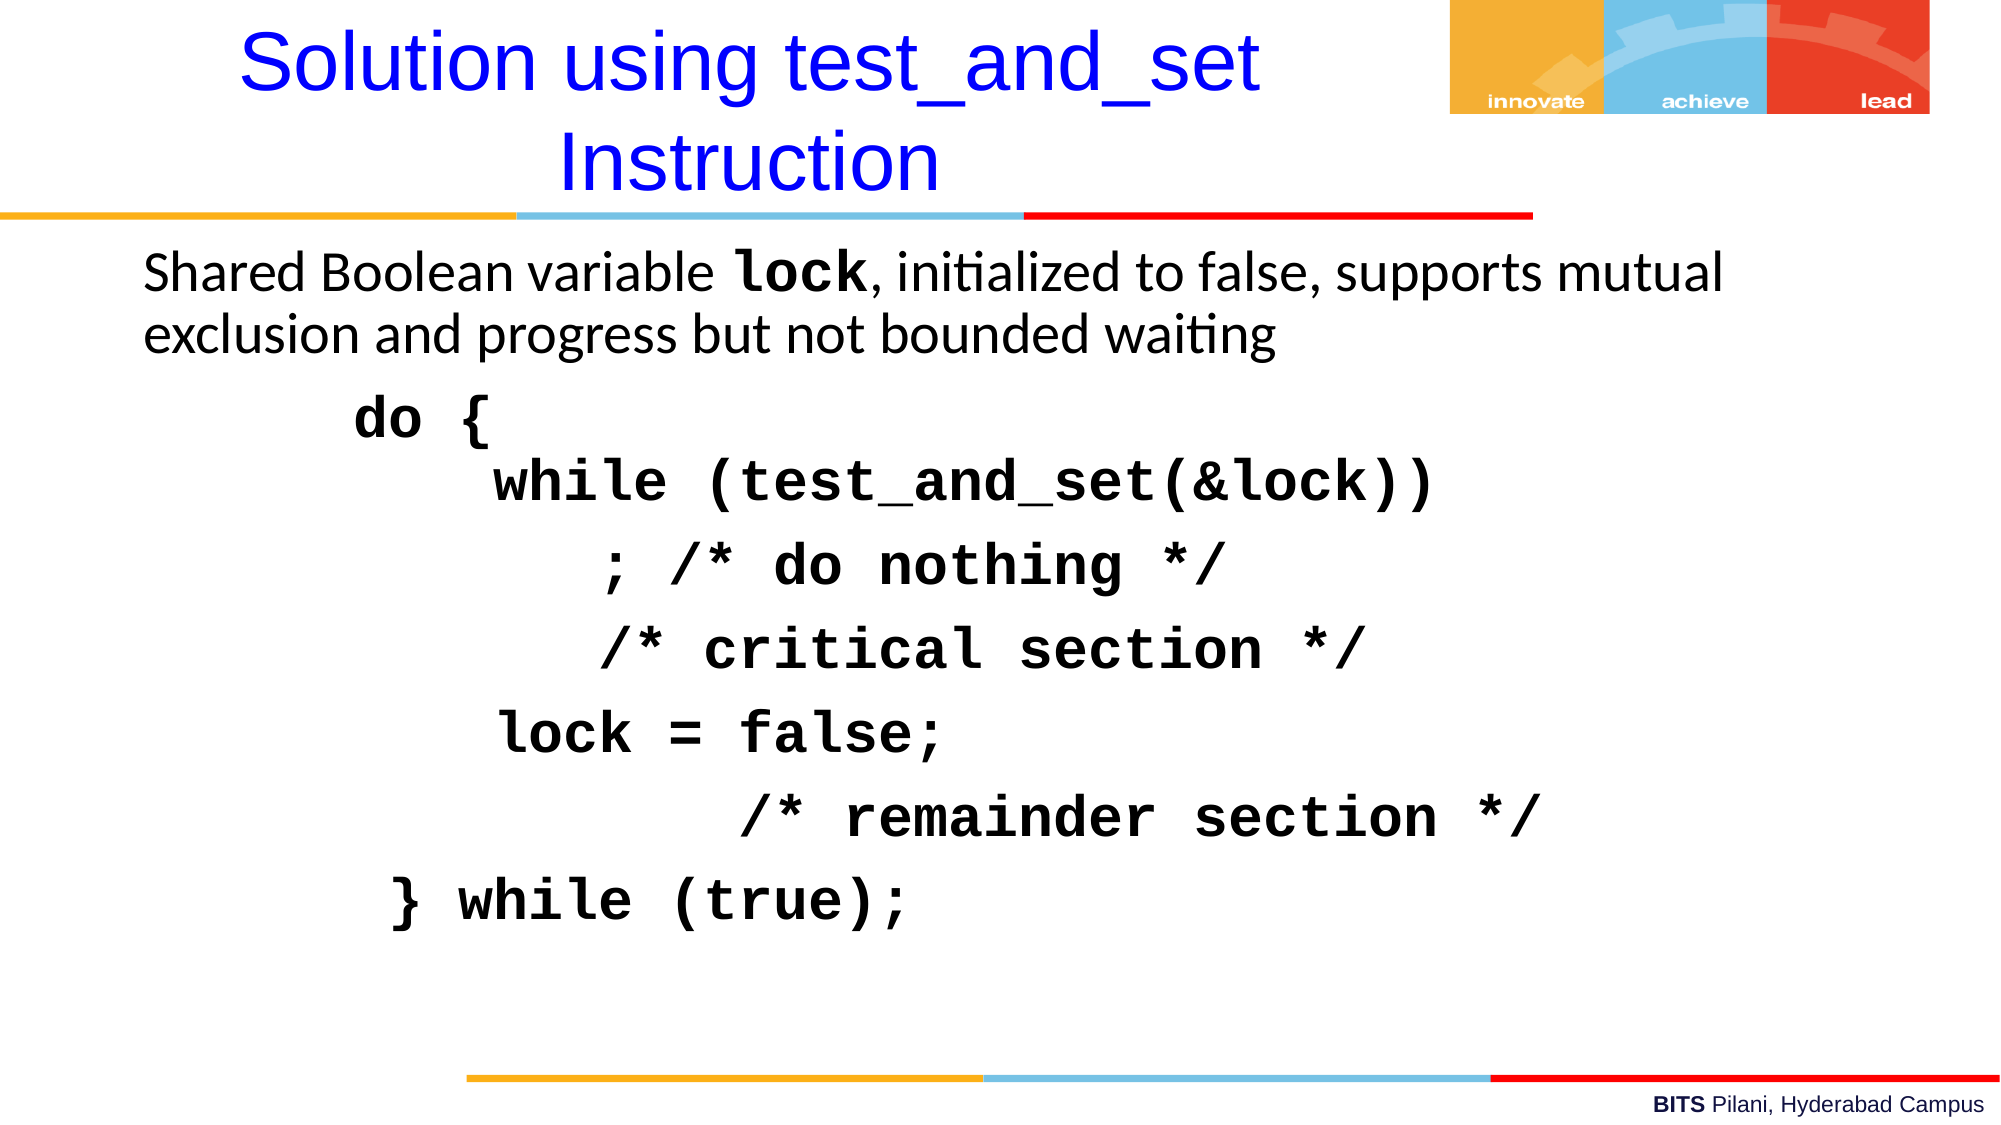

Solution using test_and_set  Instruction
Shared Boolean variable lock, initialized to false, supports mutual exclusion and progress but not bounded waiting
       do {
          while (test_and_set(&lock))
             ; /* do nothing */
             /* critical section */
          lock = false;
                 /* remainder section */
       } while (true);